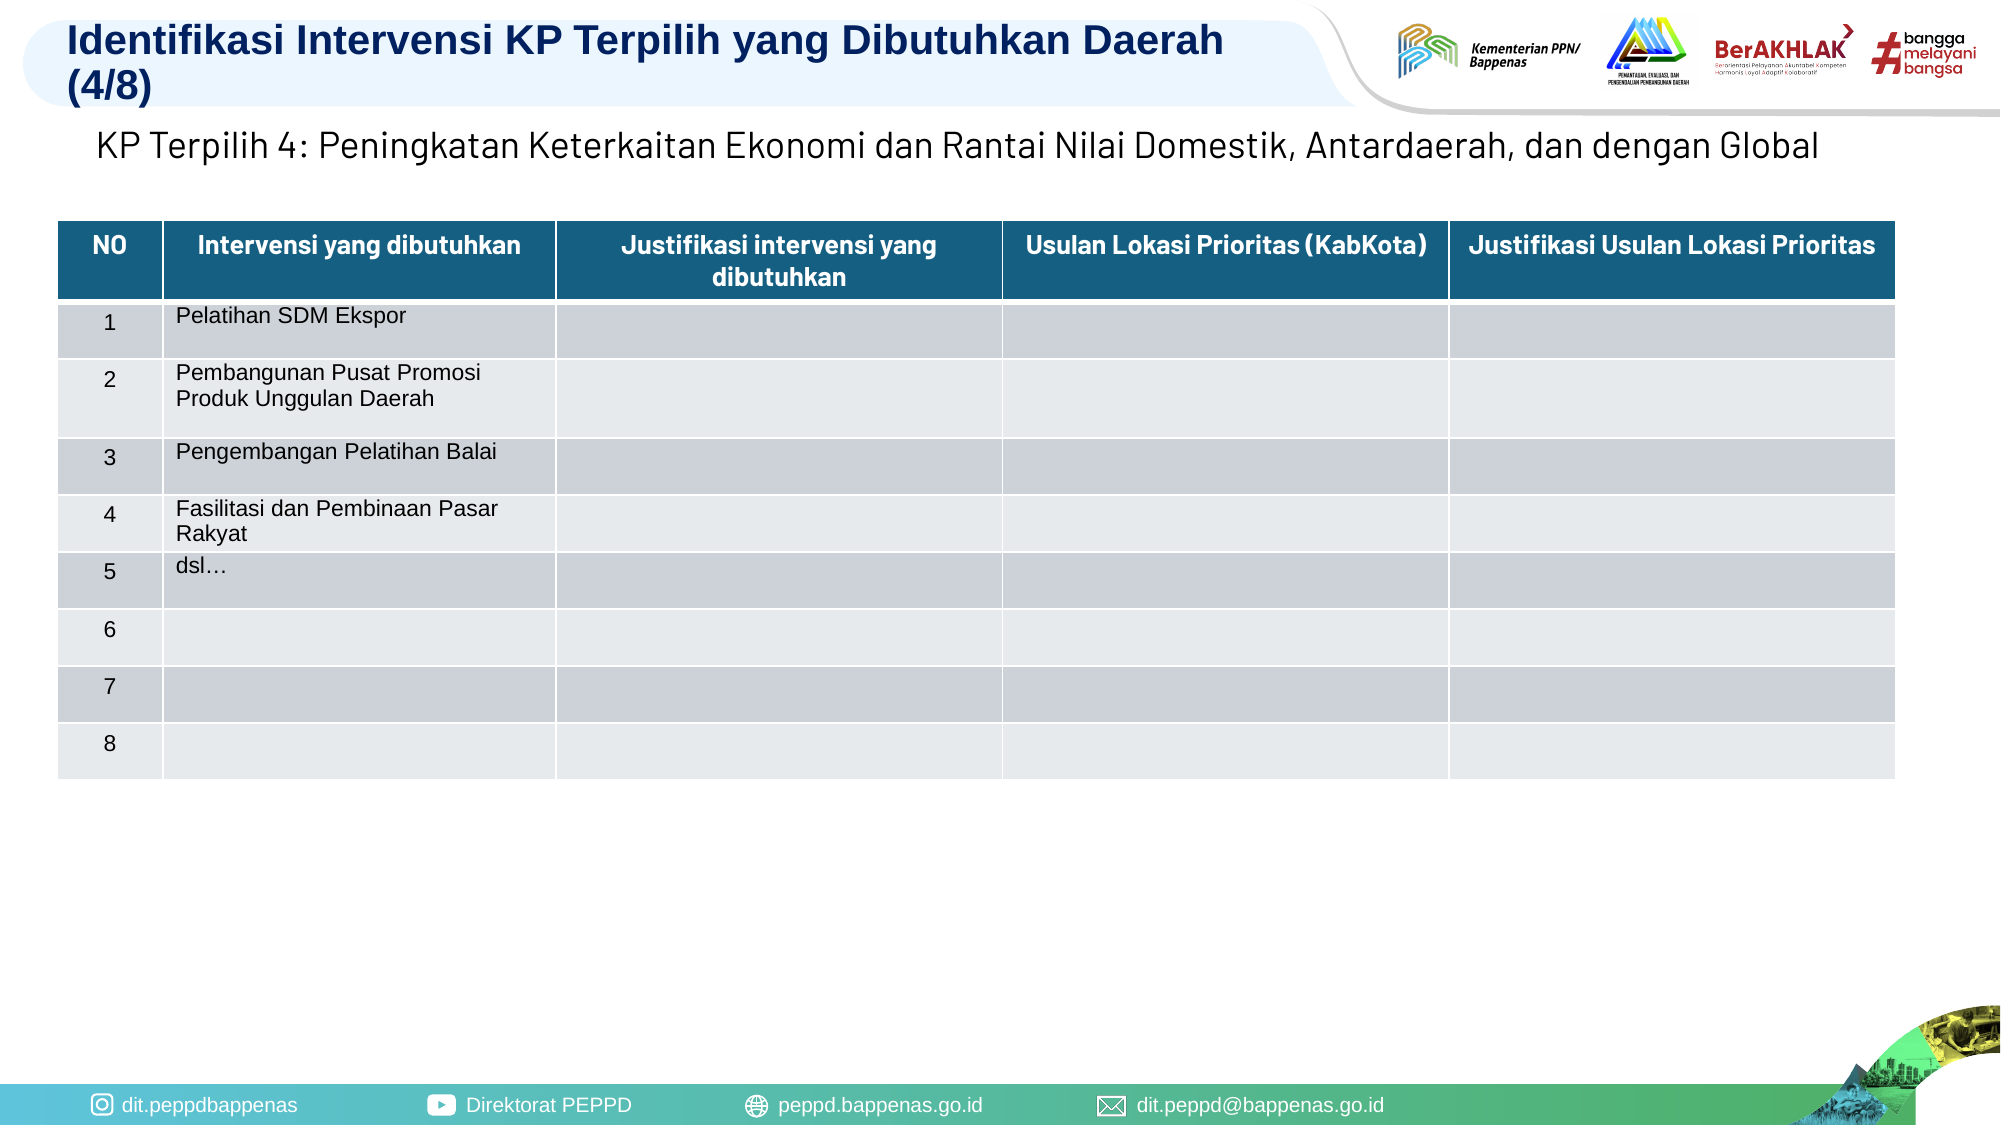

# Identifikasi Intervensi KP Terpilih yang Dibutuhkan Daerah (4/8)
KP Terpilih 4: Peningkatan Keterkaitan Ekonomi dan Rantai Nilai Domestik, Antardaerah, dan dengan Global
| NO | Intervensi yang dibutuhkan | Justifikasi intervensi yang dibutuhkan | Usulan Lokasi Prioritas (KabKota) | Justifikasi Usulan Lokasi Prioritas |
| --- | --- | --- | --- | --- |
| 1 | Pelatihan SDM Ekspor |  |  |  |
| 2 | Pembangunan Pusat Promosi Produk Unggulan Daerah |  |  |  |
| 3 | Pengembangan Pelatihan Balai |  |  |  |
| 4 | Fasilitasi dan Pembinaan Pasar Rakyat |  |  |  |
| 5 | dsl… |  |  |  |
| 6 |  |  |  |  |
| 7 |  |  |  |  |
| 8 |  |  |  |  |